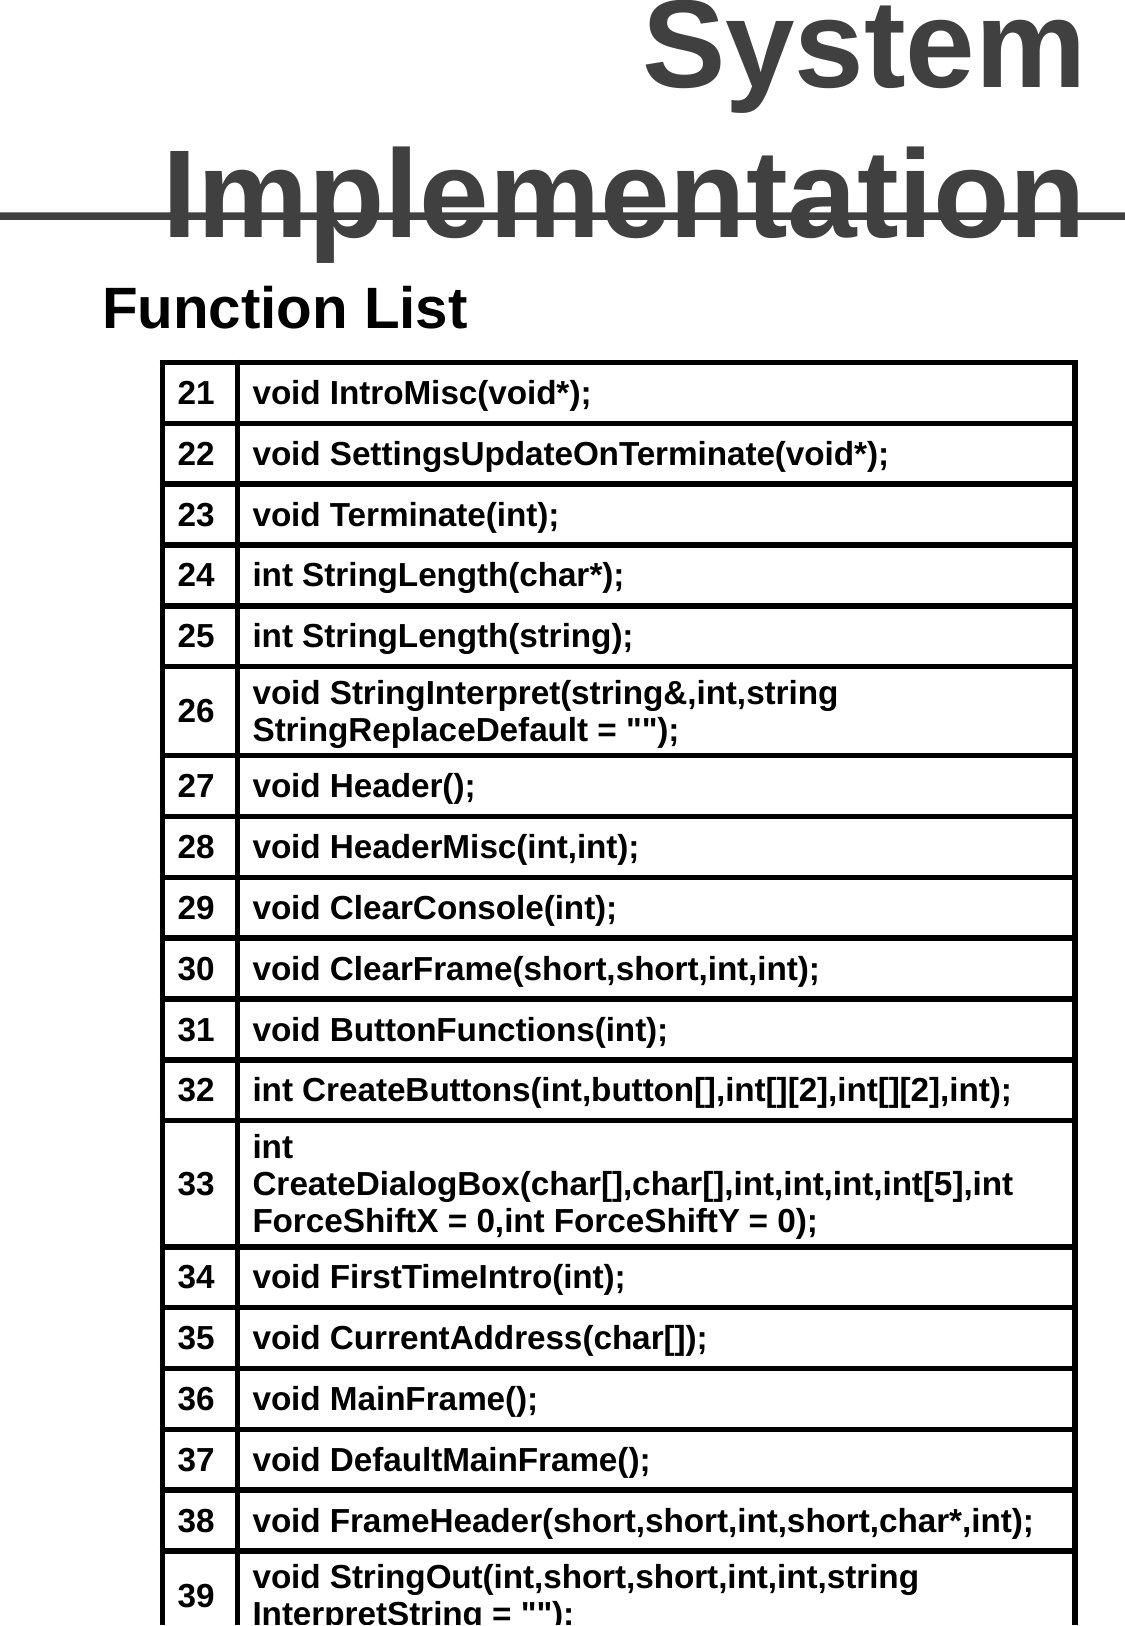

System Implementation

Function List
| 21 | void IntroMisc(void\*); |
| --- | --- |
| 22 | void SettingsUpdateOnTerminate(void\*); |
| 23 | void Terminate(int); |
| 24 | int StringLength(char\*); |
| 25 | int StringLength(string); |
| 26 | void StringInterpret(string&,int,string StringReplaceDefault = ""); |
| 27 | void Header(); |
| 28 | void HeaderMisc(int,int); |
| 29 | void ClearConsole(int); |
| 30 | void ClearFrame(short,short,int,int); |
| 31 | void ButtonFunctions(int); |
| 32 | int CreateButtons(int,button[],int[][2],int[][2],int); |
| 33 | int CreateDialogBox(char[],char[],int,int,int,int[5],int ForceShiftX = 0,int ForceShiftY = 0); |
| 34 | void FirstTimeIntro(int); |
| 35 | void CurrentAddress(char[]); |
| 36 | void MainFrame(); |
| 37 | void DefaultMainFrame(); |
| 38 | void FrameHeader(short,short,int,short,char\*,int); |
| 39 | void StringOut(int,short,short,int,int,string InterpretString = ""); |